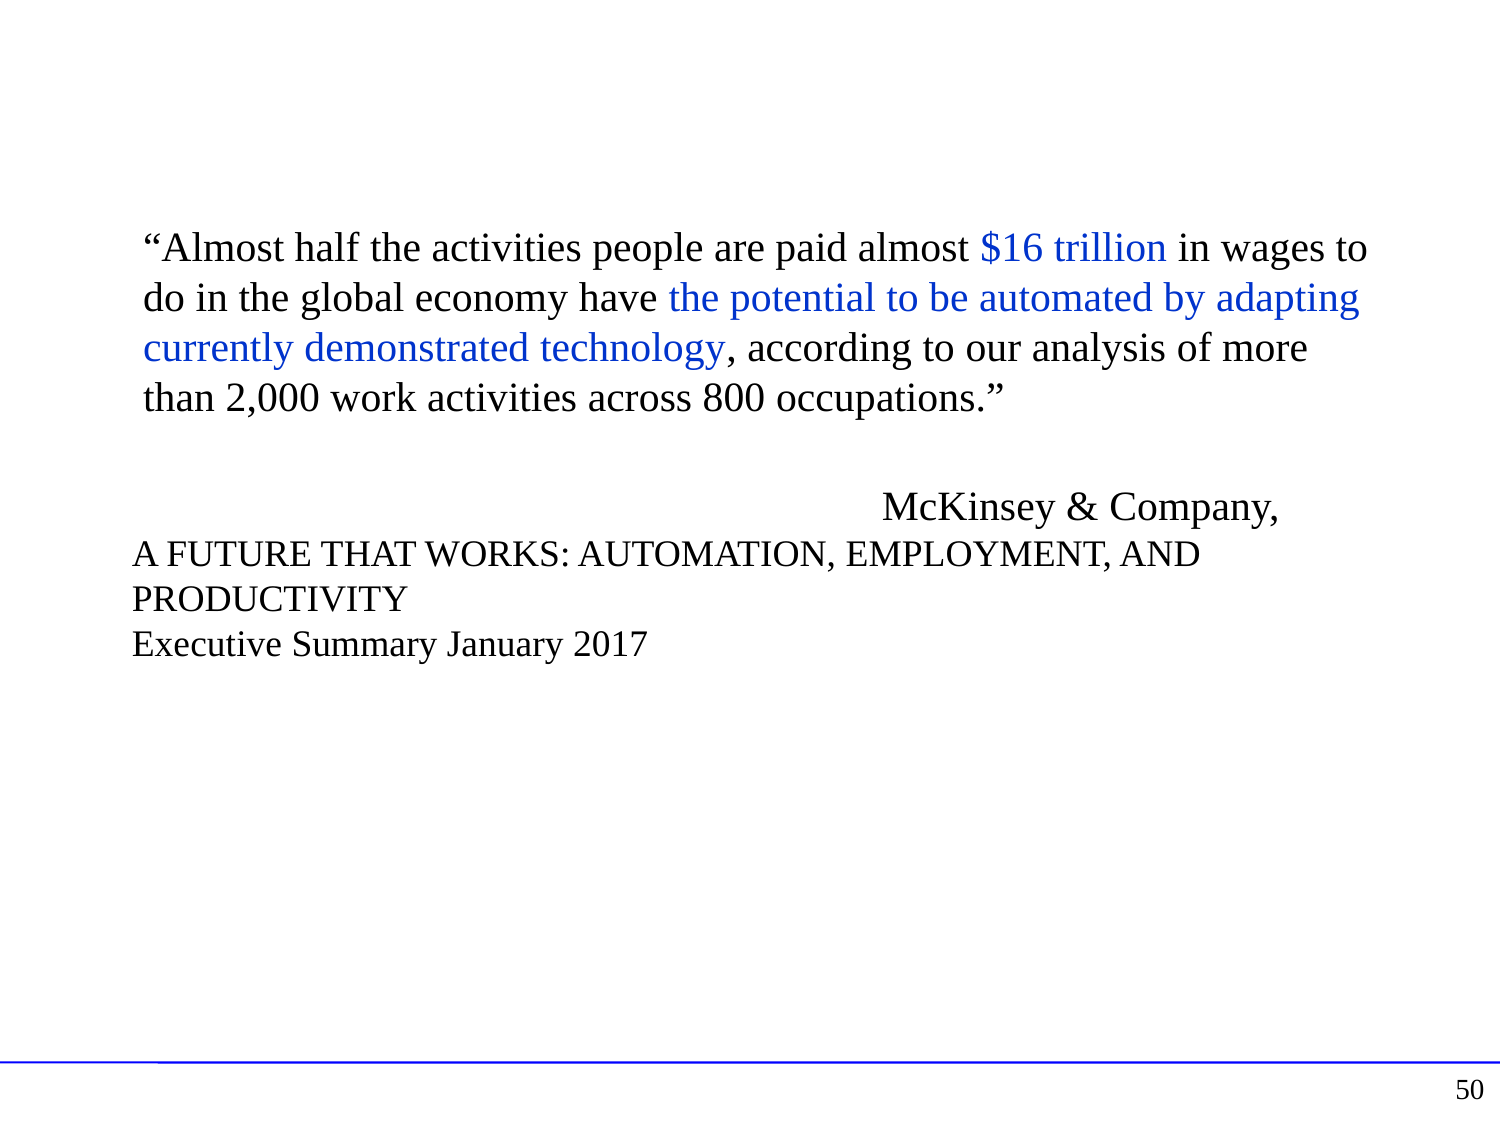

“Almost half the activities people are paid almost $16 trillion in wages to do in the global economy have the potential to be automated by adapting currently demonstrated technology, according to our analysis of more than 2,000 work activities across 800 occupations.”

					McKinsey & Company,
A FUTURE THAT WORKS: AUTOMATION, EMPLOYMENT, AND PRODUCTIVITY
Executive Summary January 2017
50